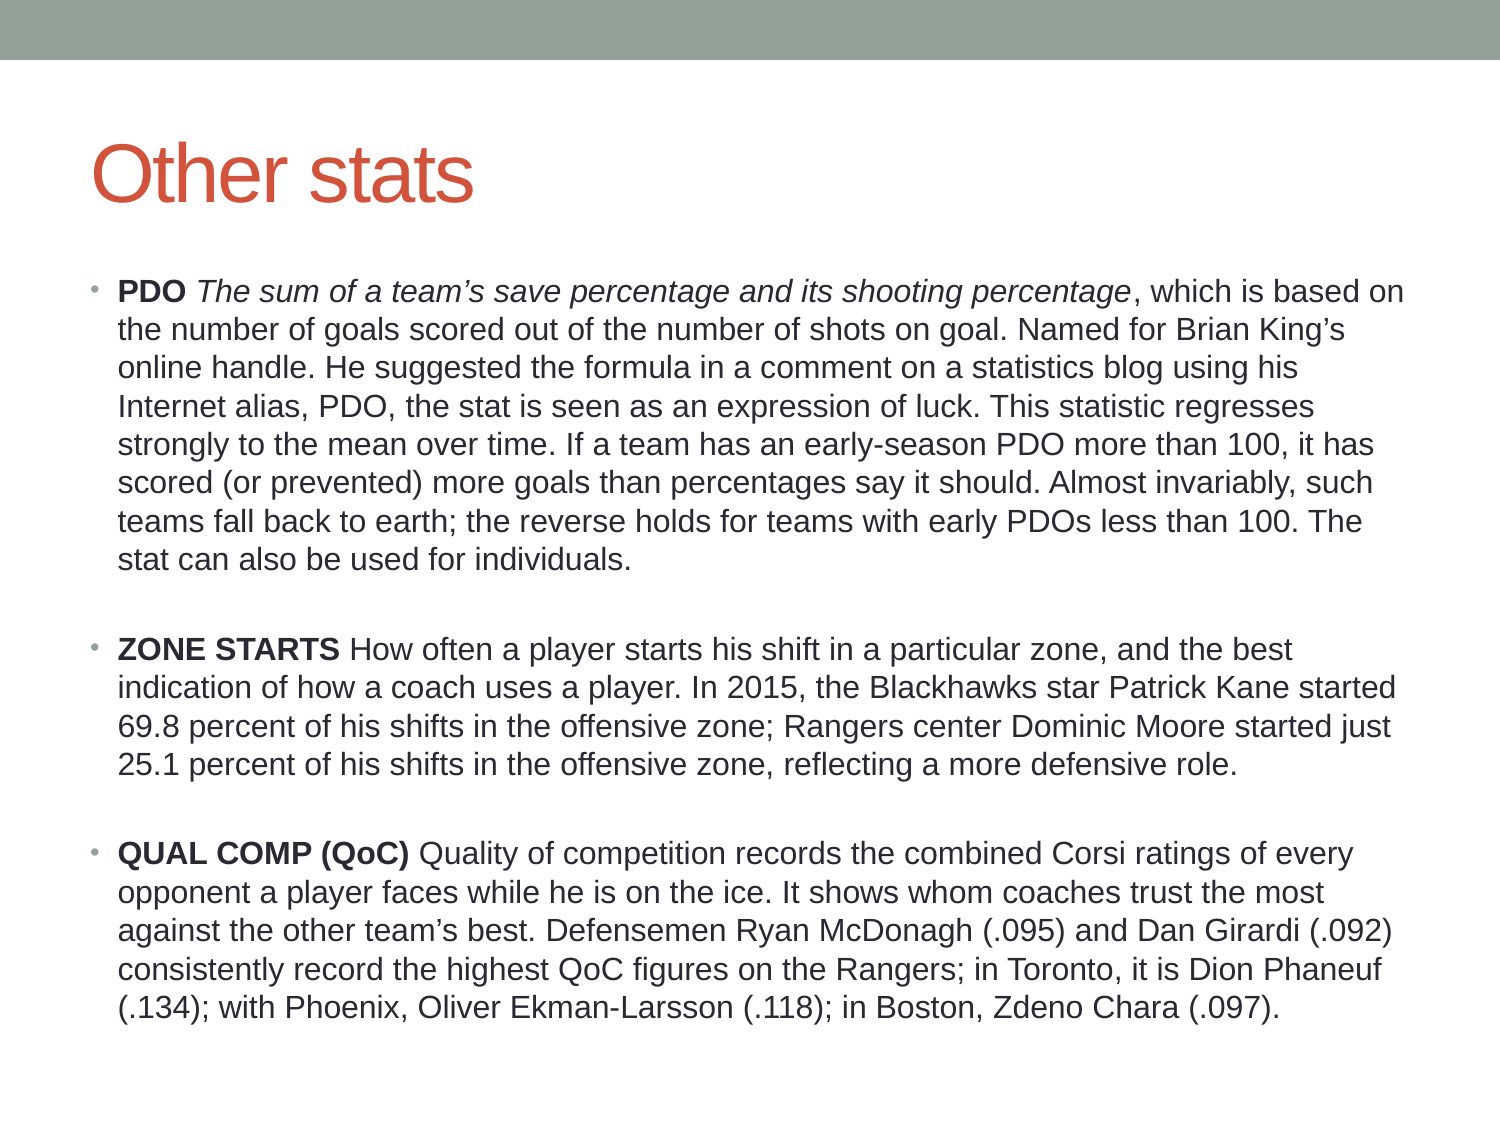

# Other stats
PDO The sum of a team’s save percentage and its shooting percentage, which is based on the number of goals scored out of the number of shots on goal. Named for Brian King’s online handle. He suggested the formula in a comment on a statistics blog using his Internet alias, PDO, the stat is seen as an expression of luck. This statistic regresses strongly to the mean over time. If a team has an early-season PDO more than 100, it has scored (or prevented) more goals than percentages say it should. Almost invariably, such teams fall back to earth; the reverse holds for teams with early PDOs less than 100. The stat can also be used for individuals.

ZONE STARTS How often a player starts his shift in a particular zone, and the best indication of how a coach uses a player. In 2015, the Blackhawks star Patrick Kane started 69.8 percent of his shifts in the offensive zone; Rangers center Dominic Moore started just 25.1 percent of his shifts in the offensive zone, reflecting a more defensive role.

QUAL COMP (QoC) Quality of competition records the combined Corsi ratings of every opponent a player faces while he is on the ice. It shows whom coaches trust the most against the other team’s best. Defensemen Ryan McDonagh (.095) and Dan Girardi (.092) consistently record the highest QoC figures on the Rangers; in Toronto, it is Dion Phaneuf (.134); with Phoenix, Oliver Ekman-Larsson (.118); in Boston, Zdeno Chara (.097).